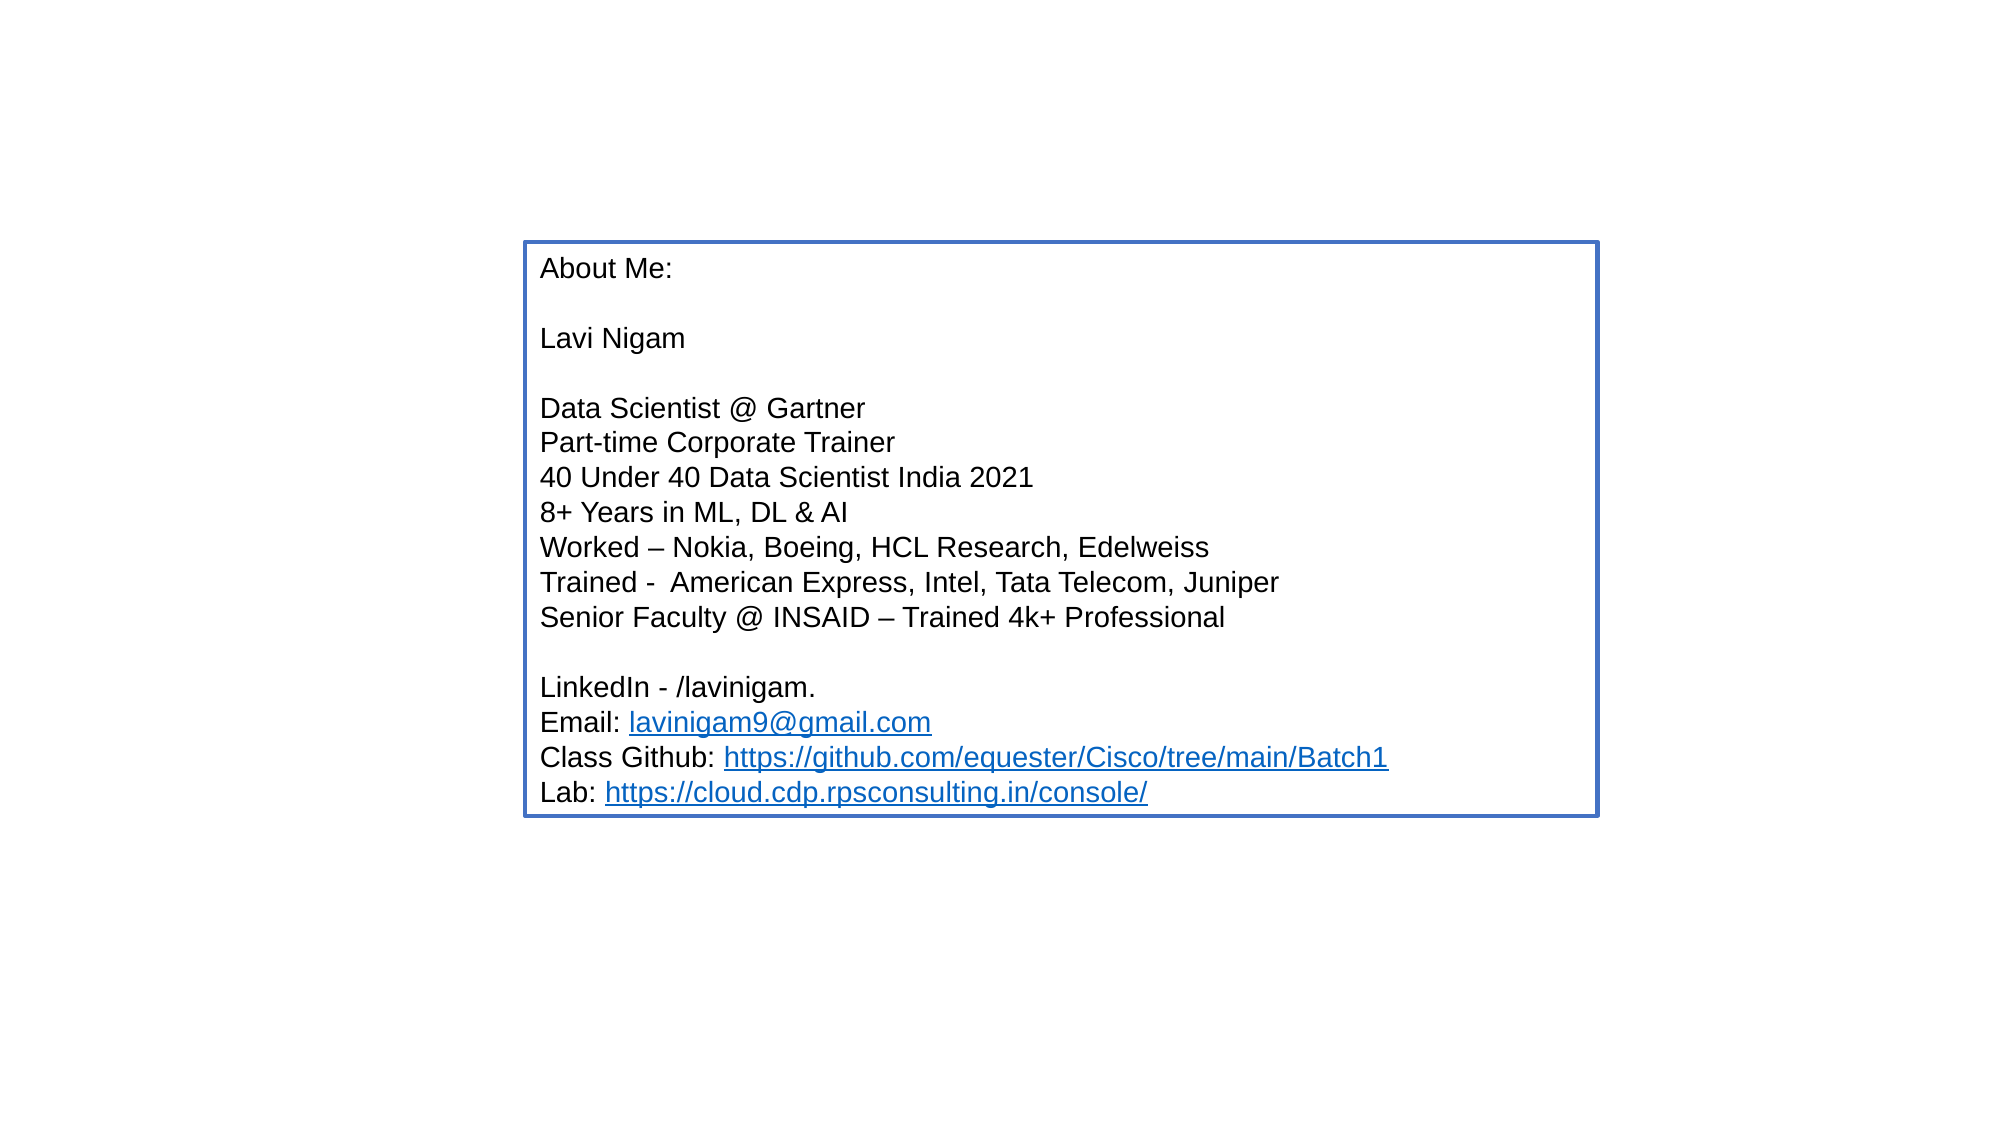

About Me:

Lavi Nigam

Data Scientist @ Gartner
Part-time Corporate Trainer
40 Under 40 Data Scientist India 2021
8+ Years in ML, DL & AI
Worked – Nokia, Boeing, HCL Research, Edelweiss
Trained -  American Express, Intel, Tata Telecom, Juniper
Senior Faculty @ INSAID – Trained 4k+ Professional

LinkedIn - /lavinigam.
Email: lavinigam9@gmail.com
Class Github: https://github.com/equester/Cisco/tree/main/Batch1
Lab: https://cloud.cdp.rpsconsulting.in/console/